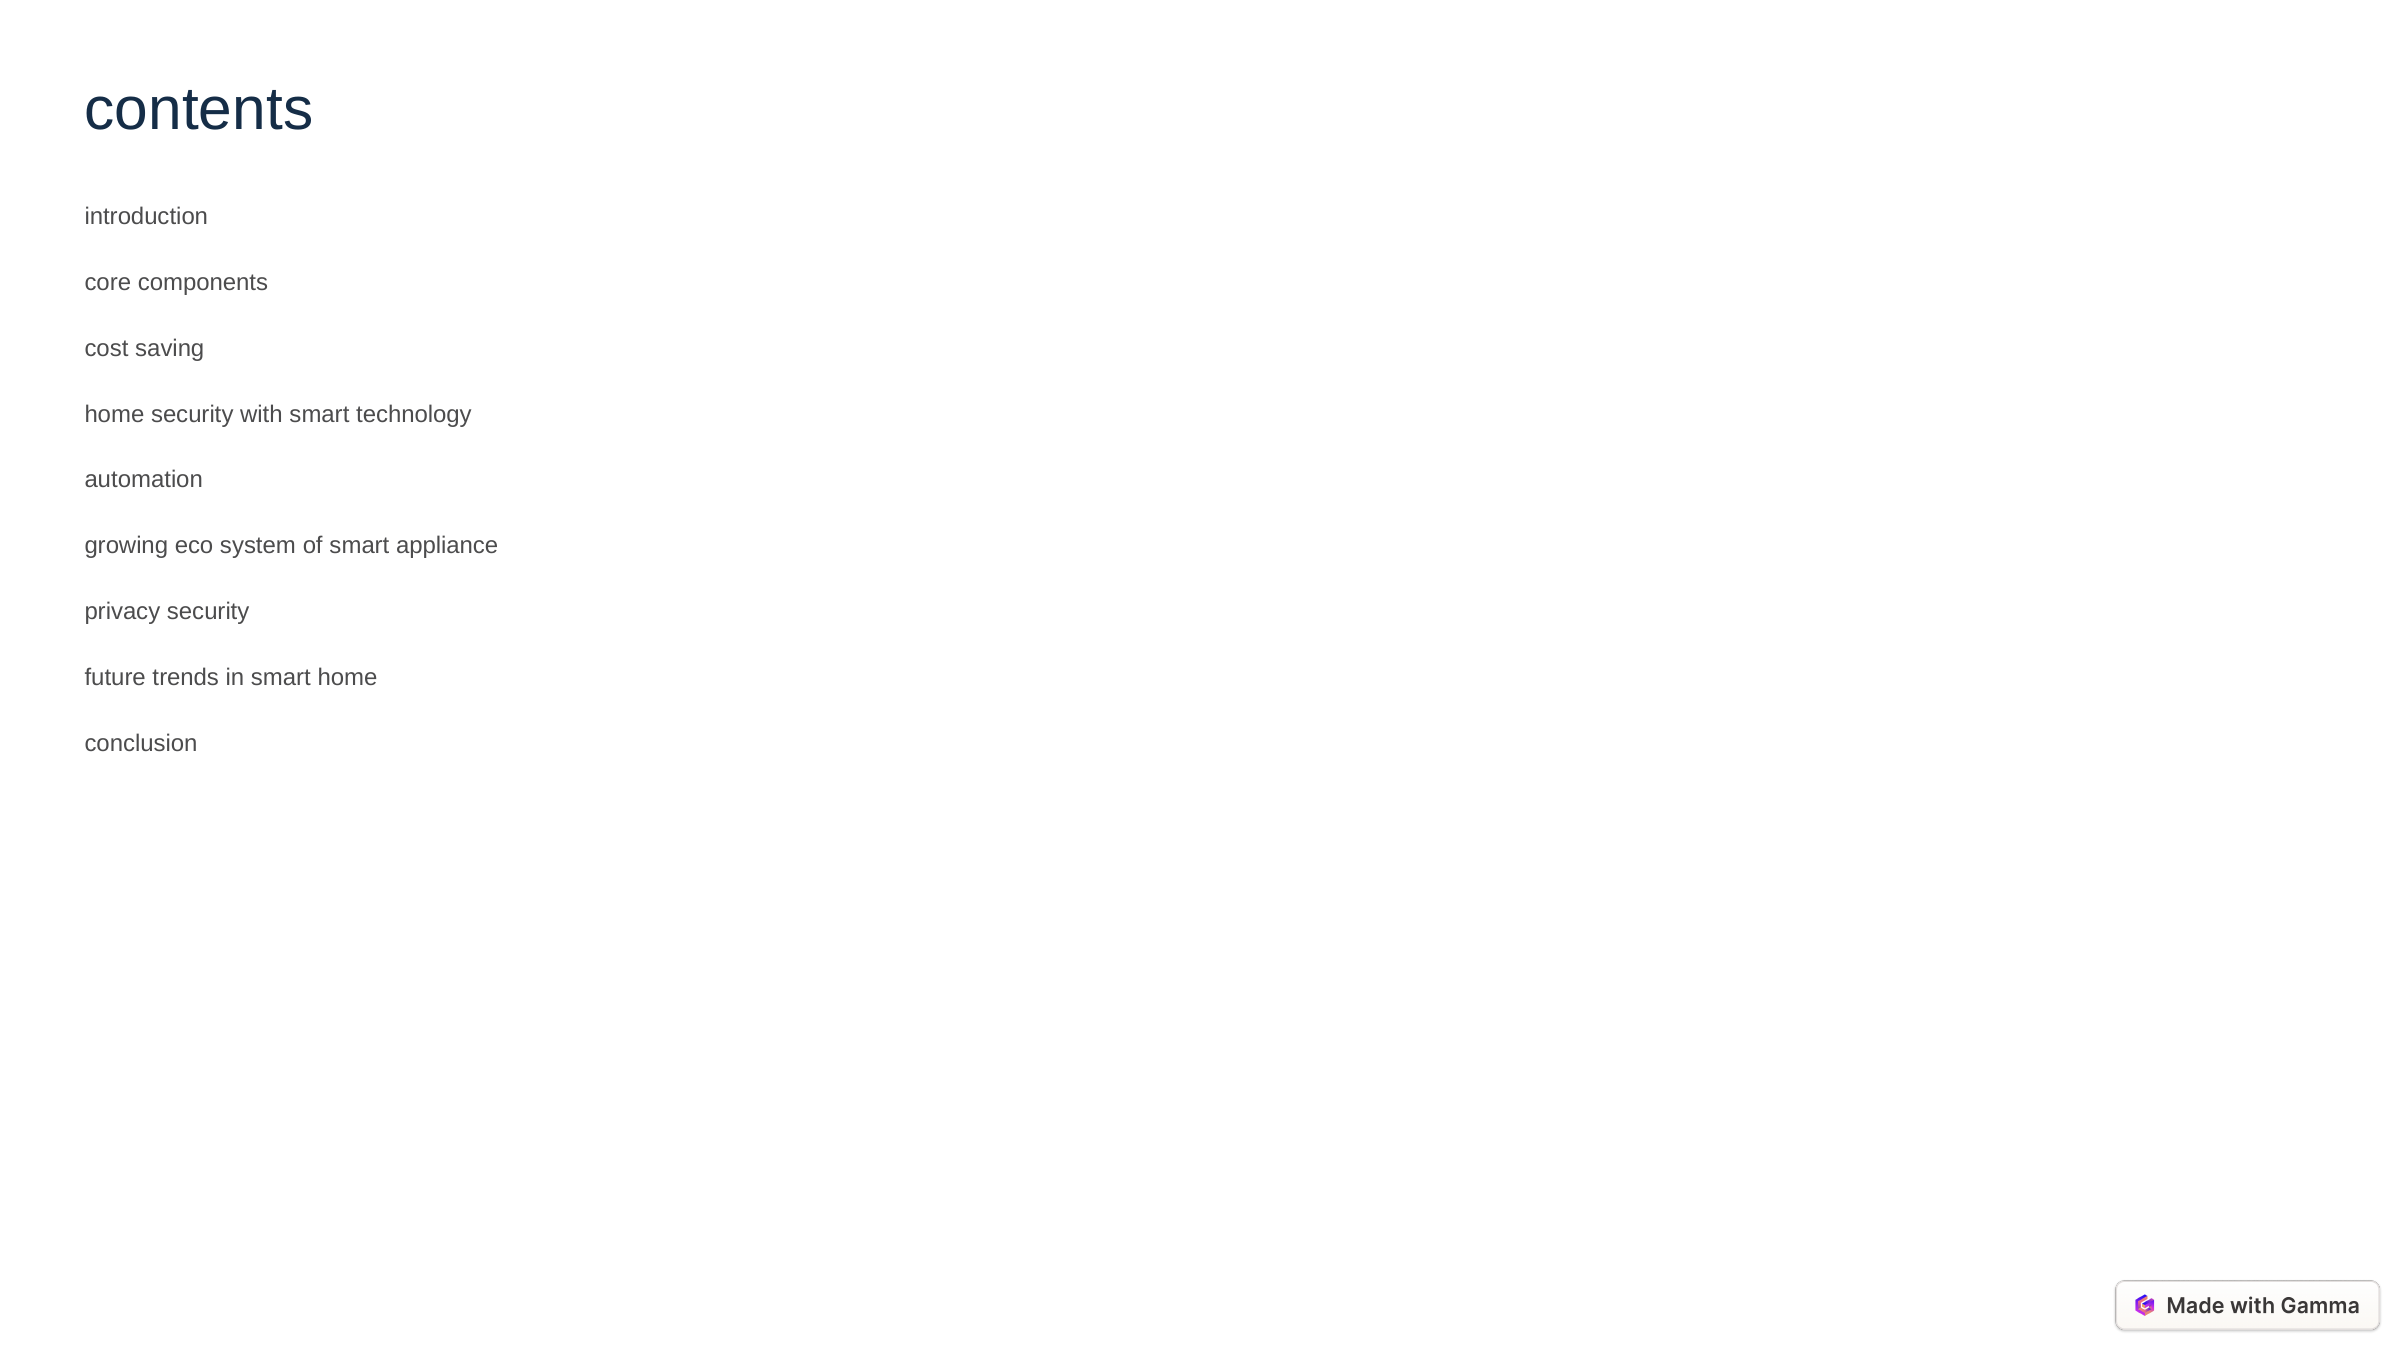

contents
introduction
core components
cost saving
home security with smart technology
automation
growing eco system of smart appliance
privacy security
future trends in smart home
conclusion